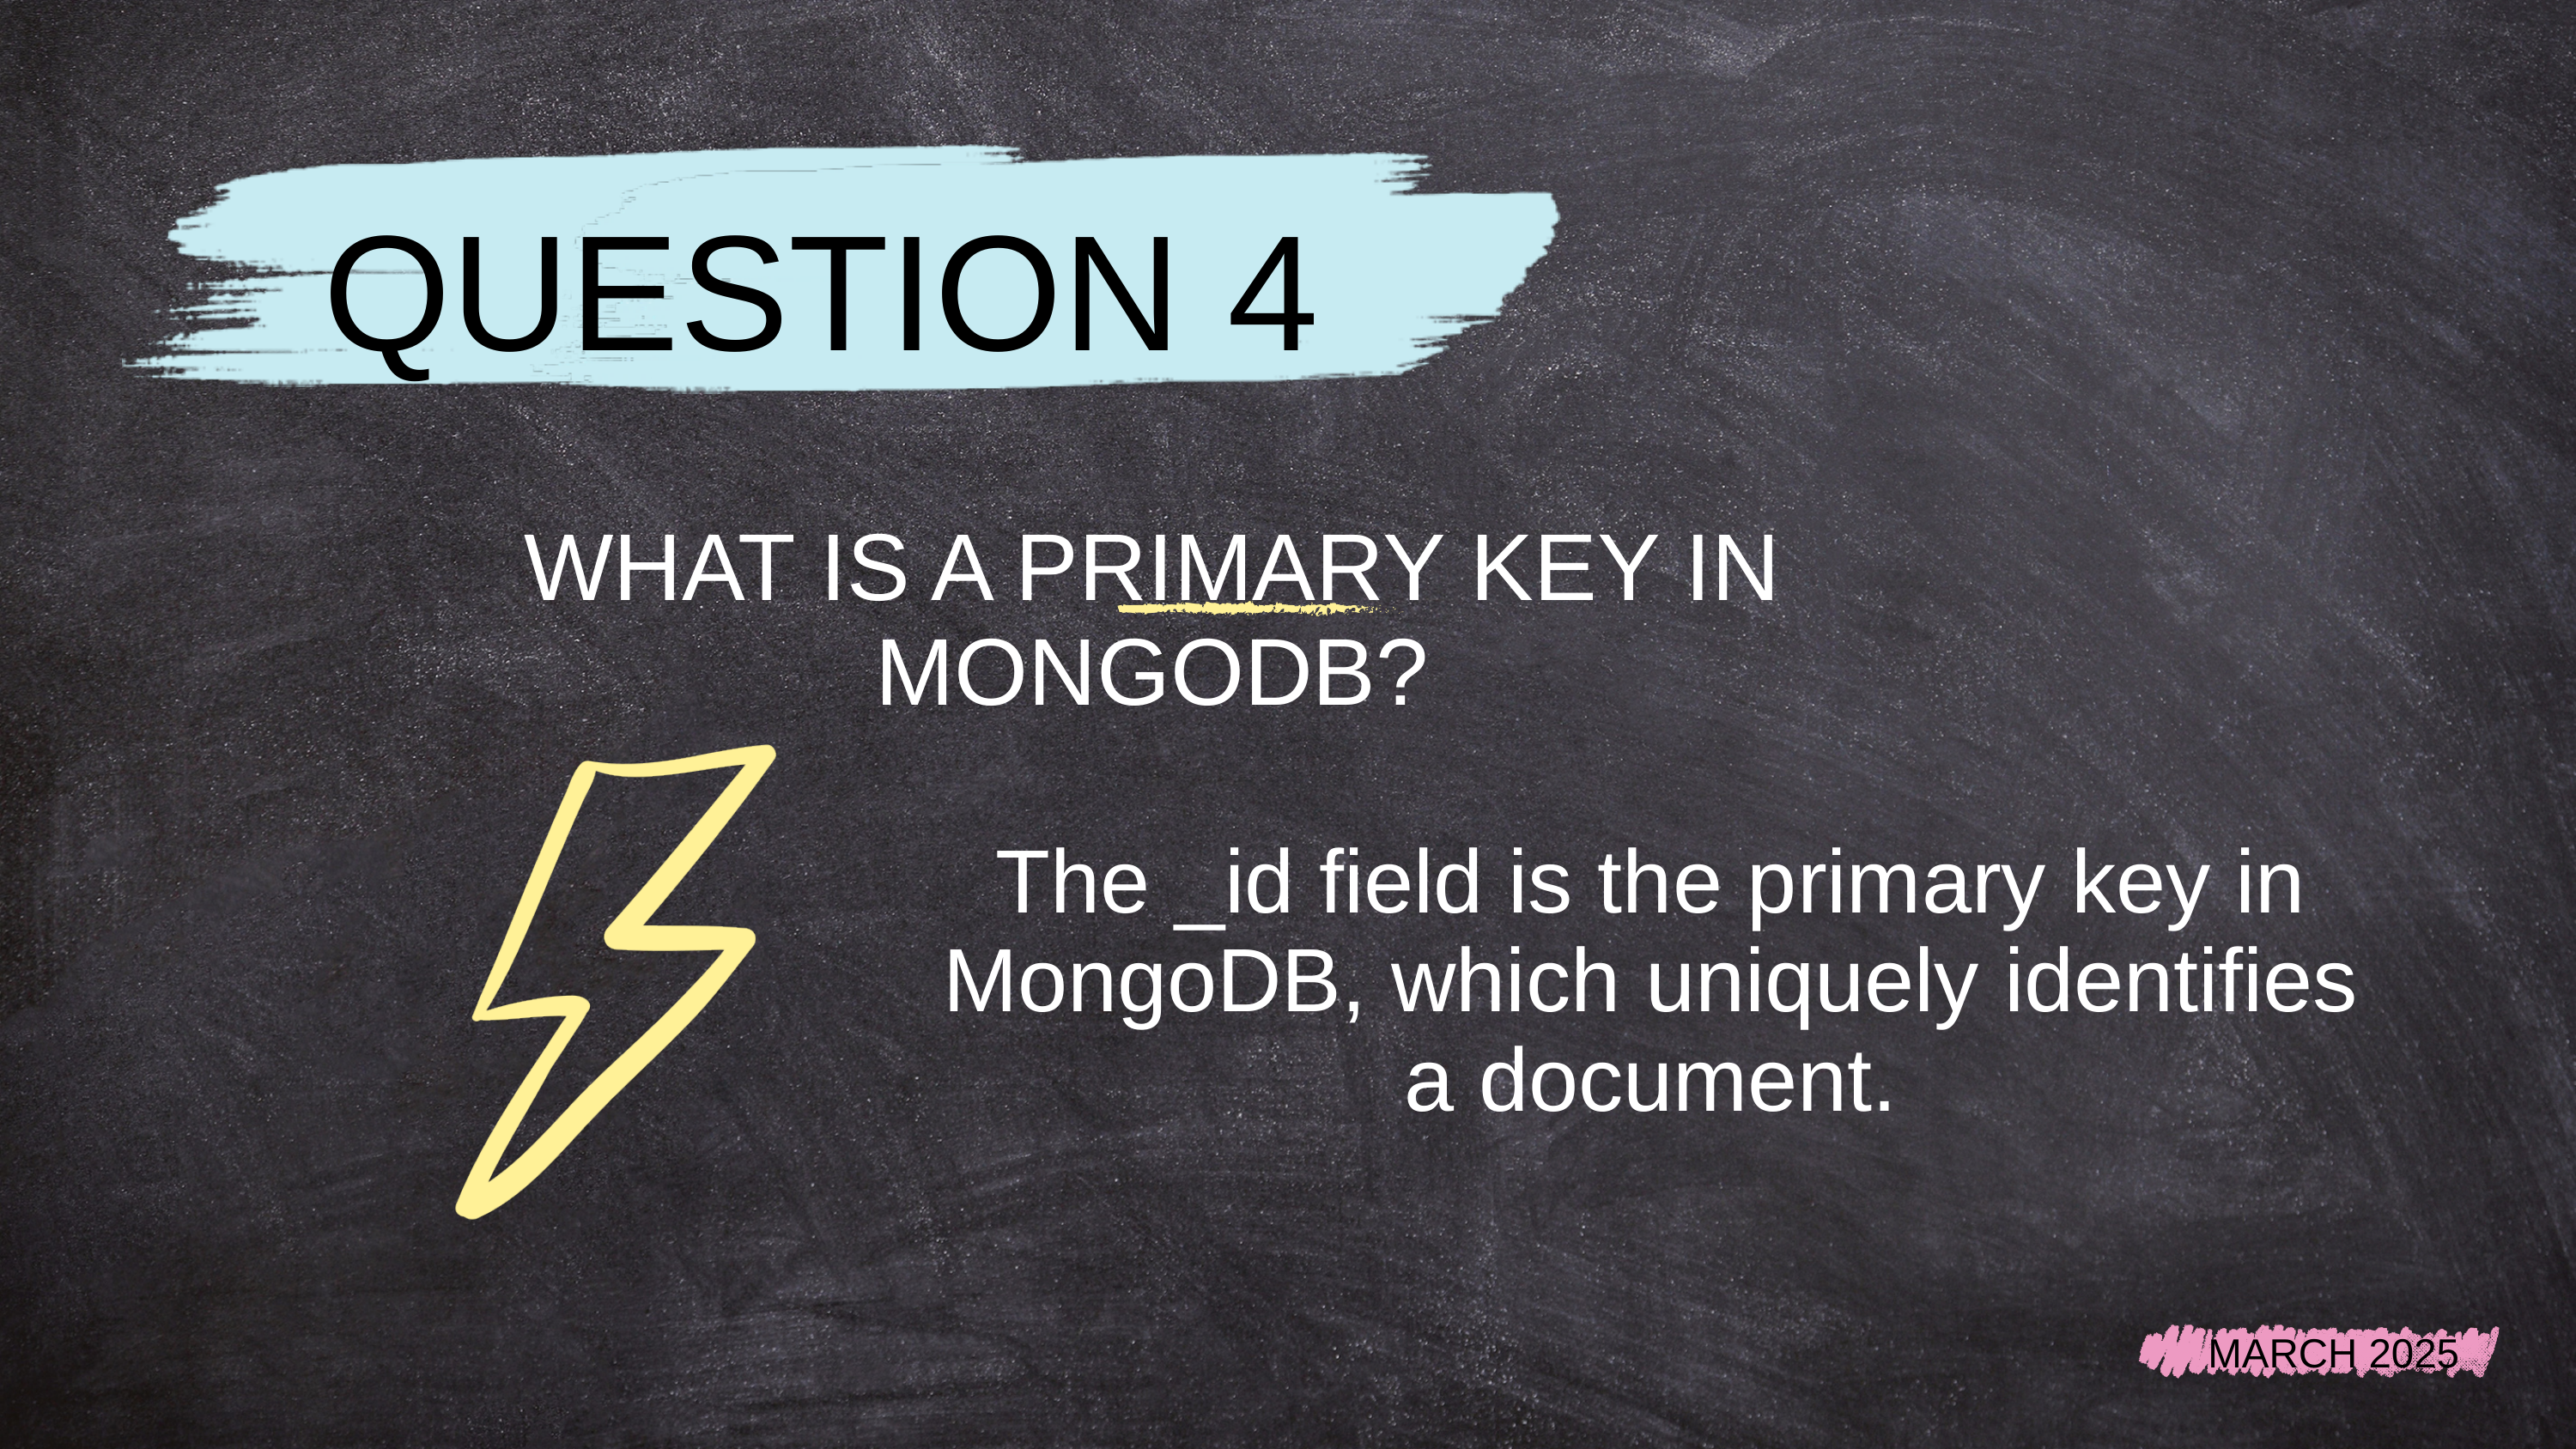

QUESTION 4
WHAT IS A PRIMARY KEY IN MONGODB?

The _id field is the primary key in MongoDB, which uniquely identifies a document.

MARCH 2025